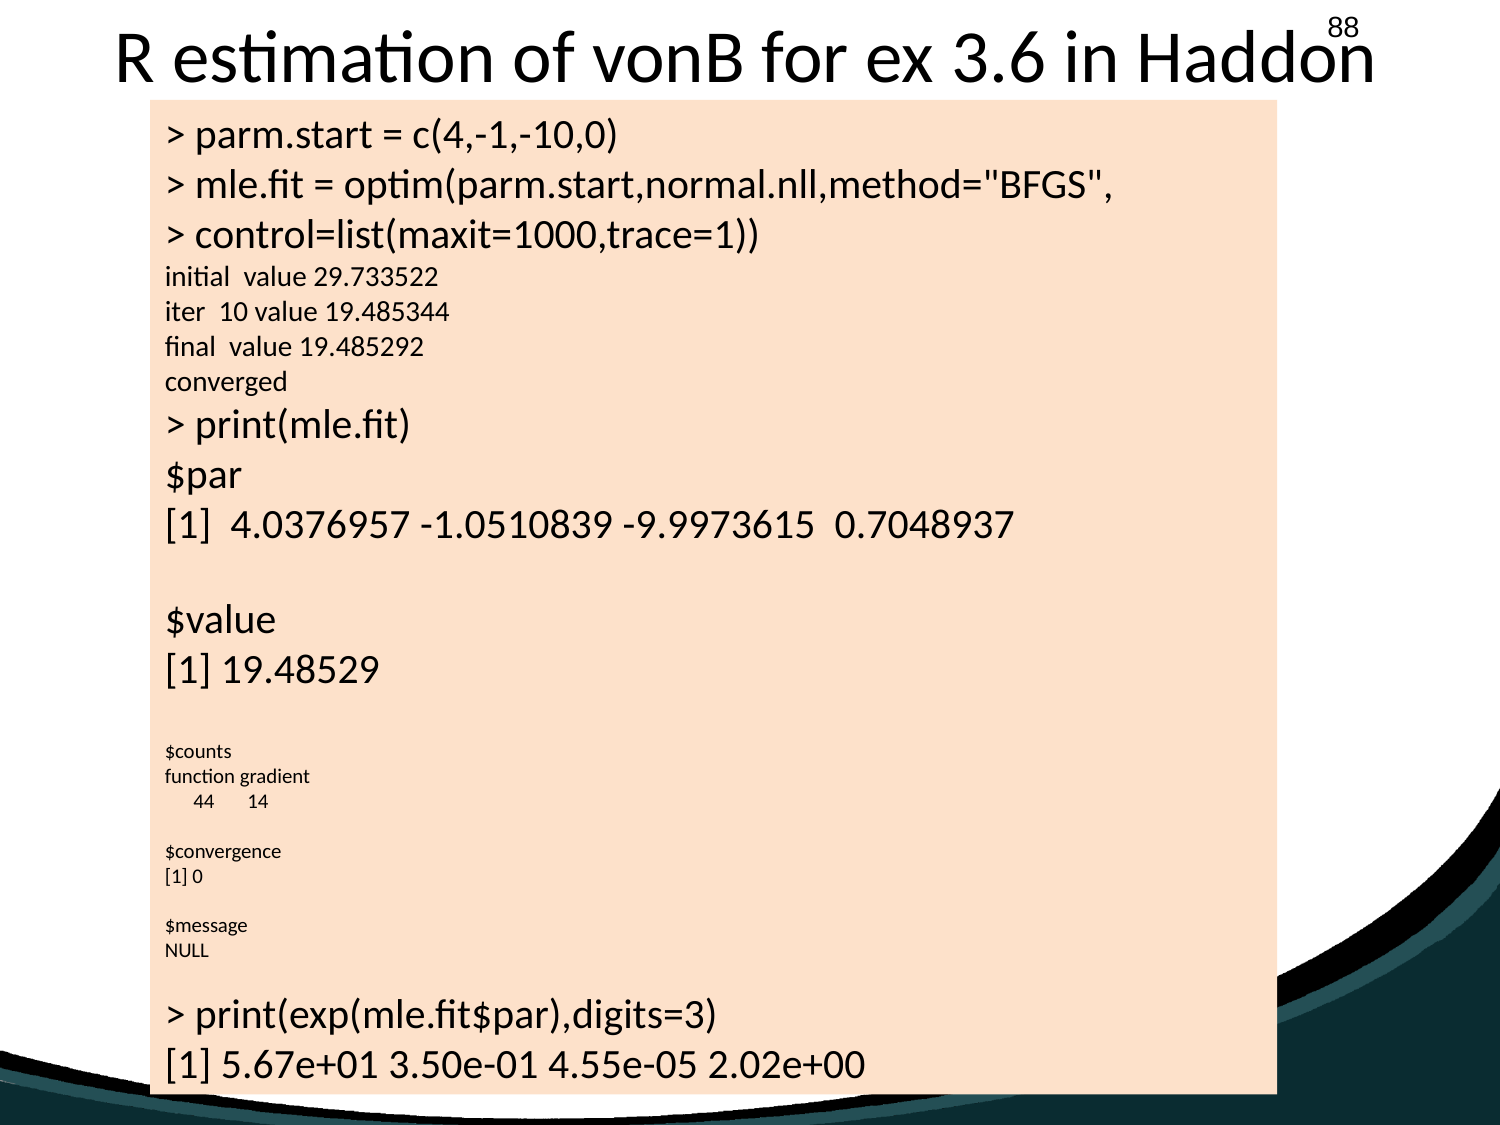

# R estimation of vonB for ex 3.6 in Haddon
> parm.start = c(4,-1,-10,0)
> mle.fit = optim(parm.start,normal.nll,method="BFGS",
> control=list(maxit=1000,trace=1))
initial  value 29.733522
iter  10 value 19.485344
final  value 19.485292
converged
> print(mle.fit)
$par
[1]  4.0376957 -1.0510839 -9.9973615  0.7048937

$value
[1] 19.48529

$counts
function gradient
      44       14

$convergence
[1] 0

$message
NULL

> print(exp(mle.fit$par),digits=3)
[1] 5.67e+01 3.50e-01 4.55e-05 2.02e+00